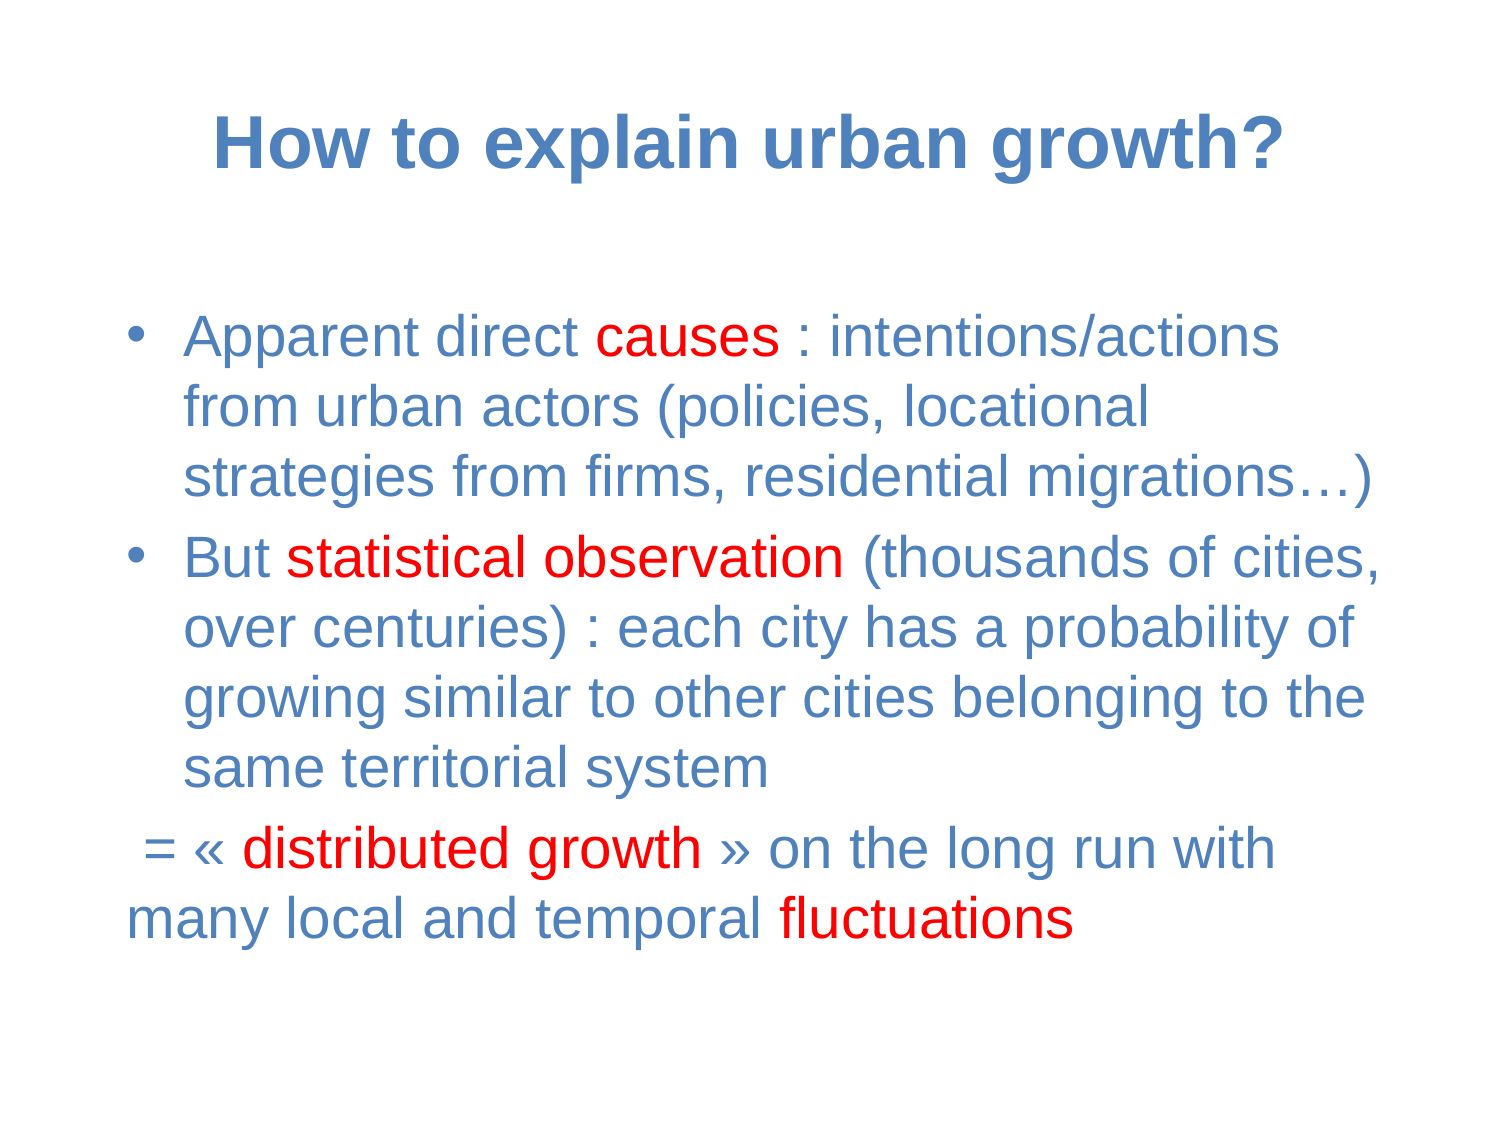

How to explain urban growth?
Apparent direct causes : intentions/actions from urban actors (policies, locational strategies from firms, residential migrations…)
But statistical observation (thousands of cities, over centuries) : each city has a probability of growing similar to other cities belonging to the same territorial system
 = « distributed growth » on the long run with many local and temporal fluctuations